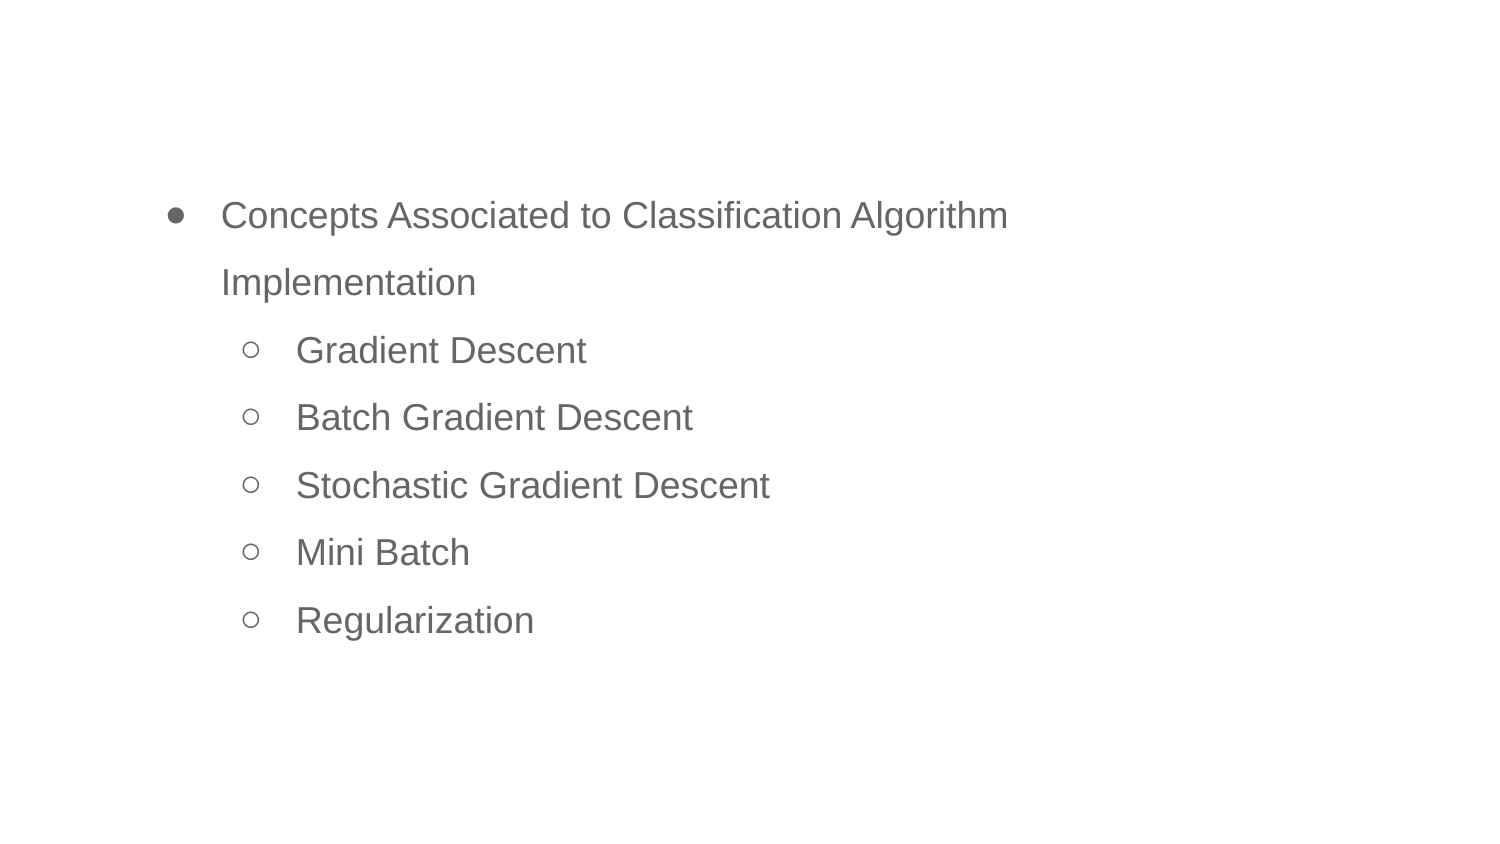

Concepts Associated to Classification Algorithm Implementation
Gradient Descent
Batch Gradient Descent
Stochastic Gradient Descent
Mini Batch
Regularization